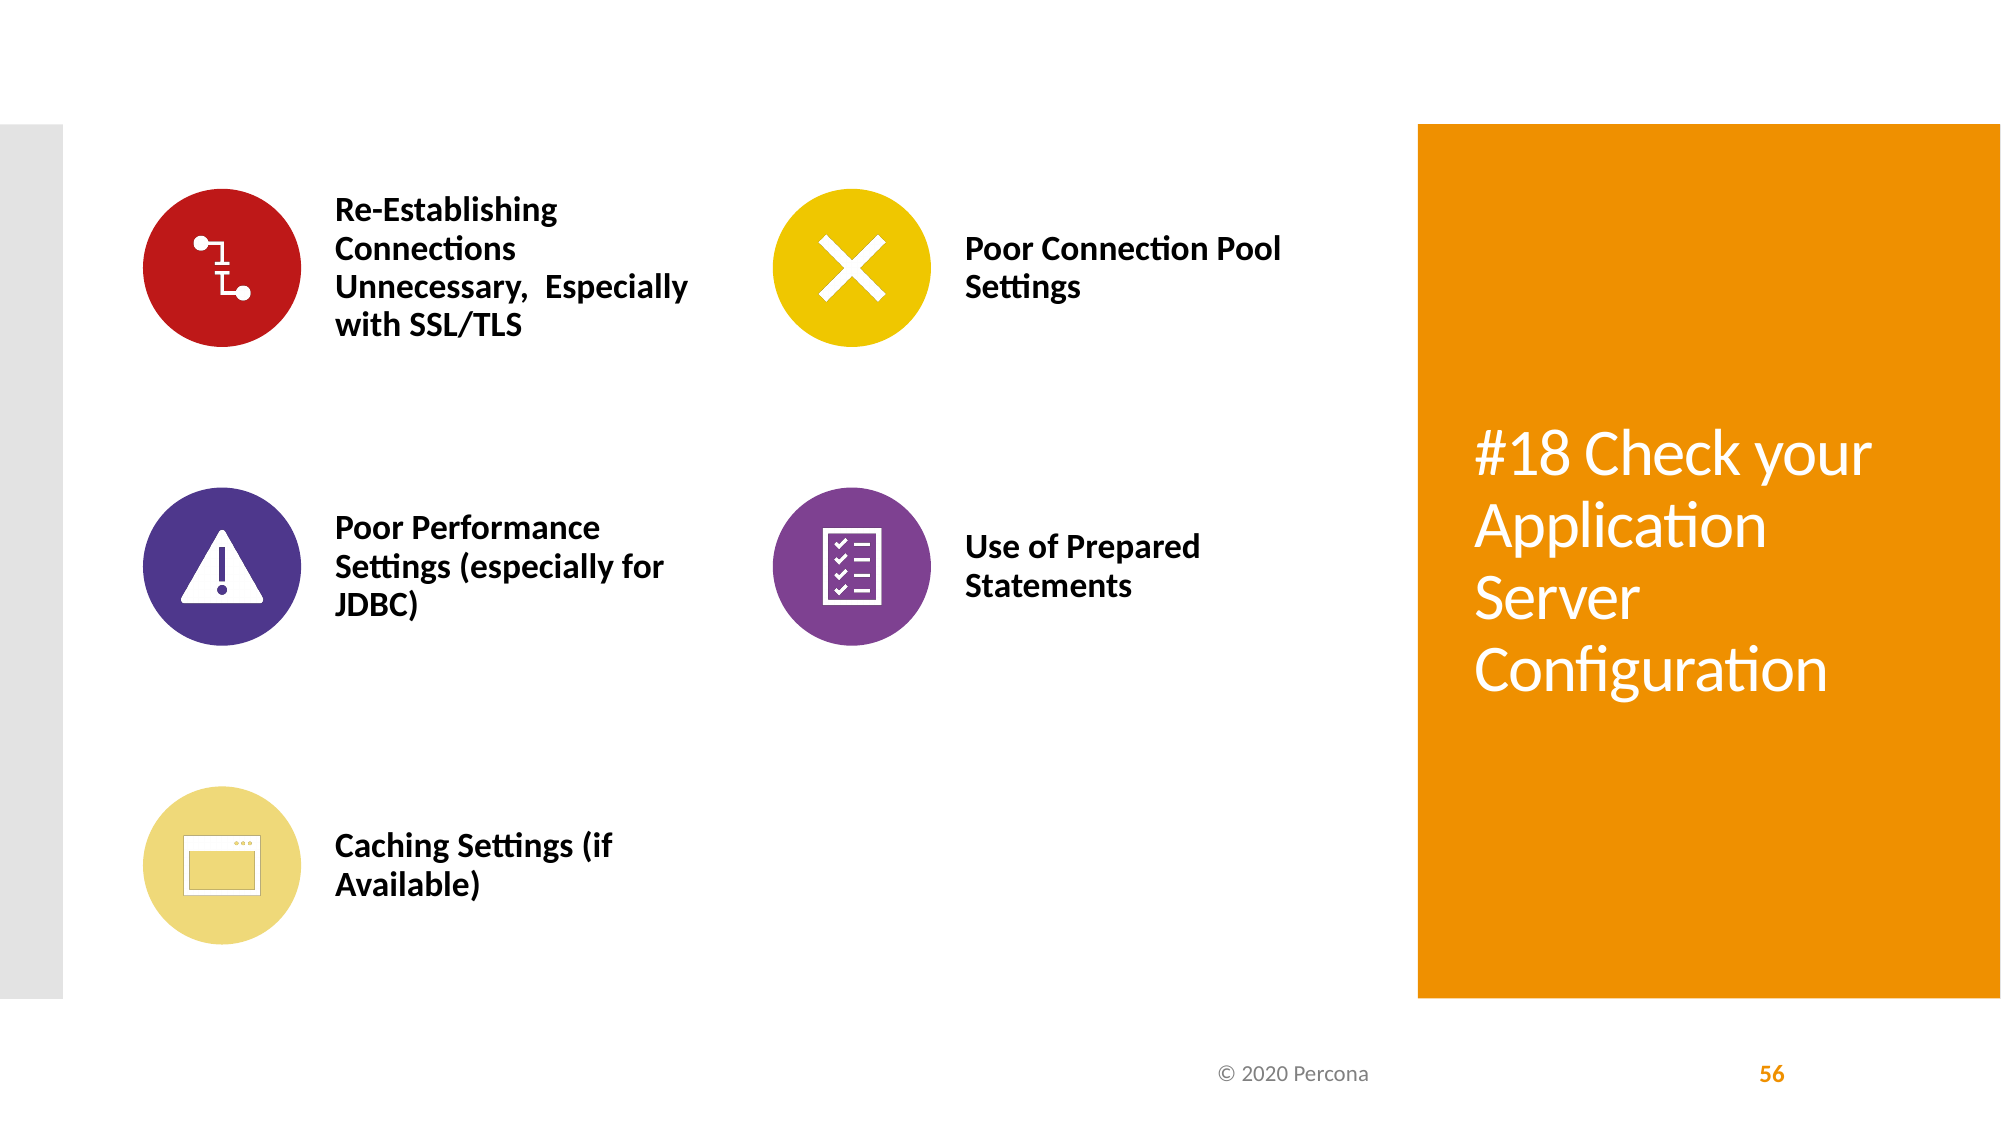

Re-Establishing Connections Unnecessary,  Especially with SSL/TLS
Poor Connection Pool Settings
Poor Performance Settings (especially for JDBC)
Use of Prepared Statements
Caching Settings (if Available)
# #18 Check your Application Server Configuration
© 2020 Percona
56